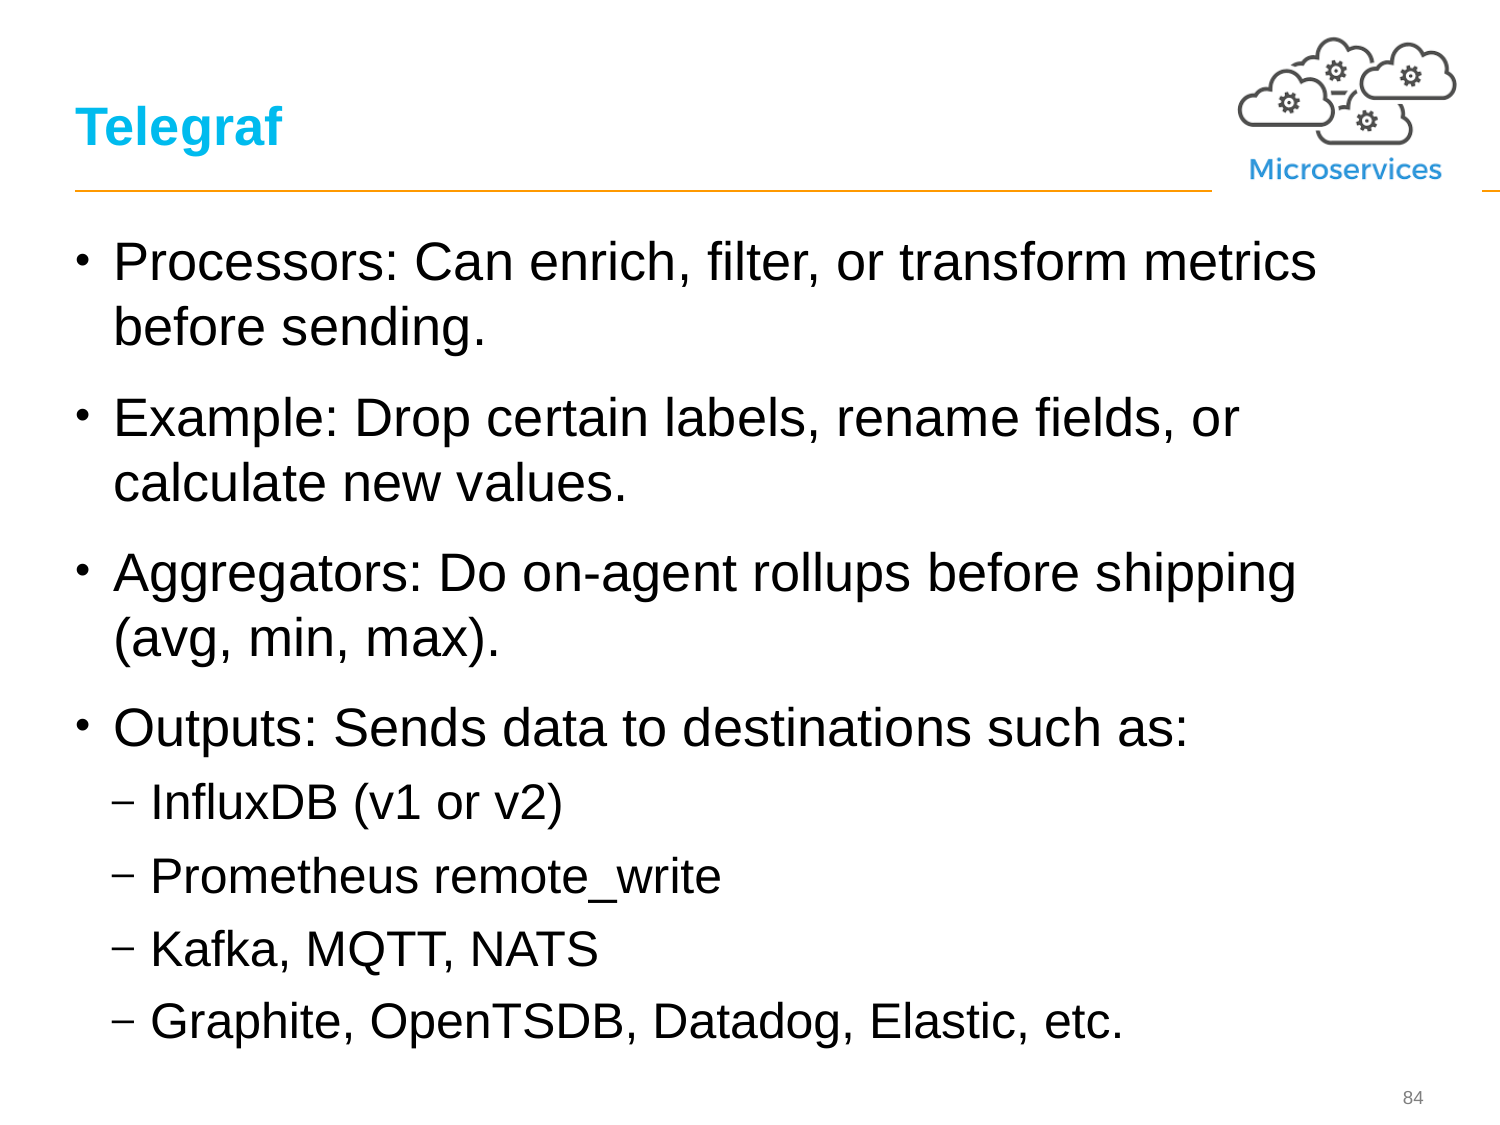

# Telegraf
Processors: Can enrich, filter, or transform metrics before sending.
Example: Drop certain labels, rename fields, or calculate new values.
Aggregators: Do on-agent rollups before shipping (avg, min, max).
Outputs: Sends data to destinations such as:
InfluxDB (v1 or v2)
Prometheus remote_write
Kafka, MQTT, NATS
Graphite, OpenTSDB, Datadog, Elastic, etc.